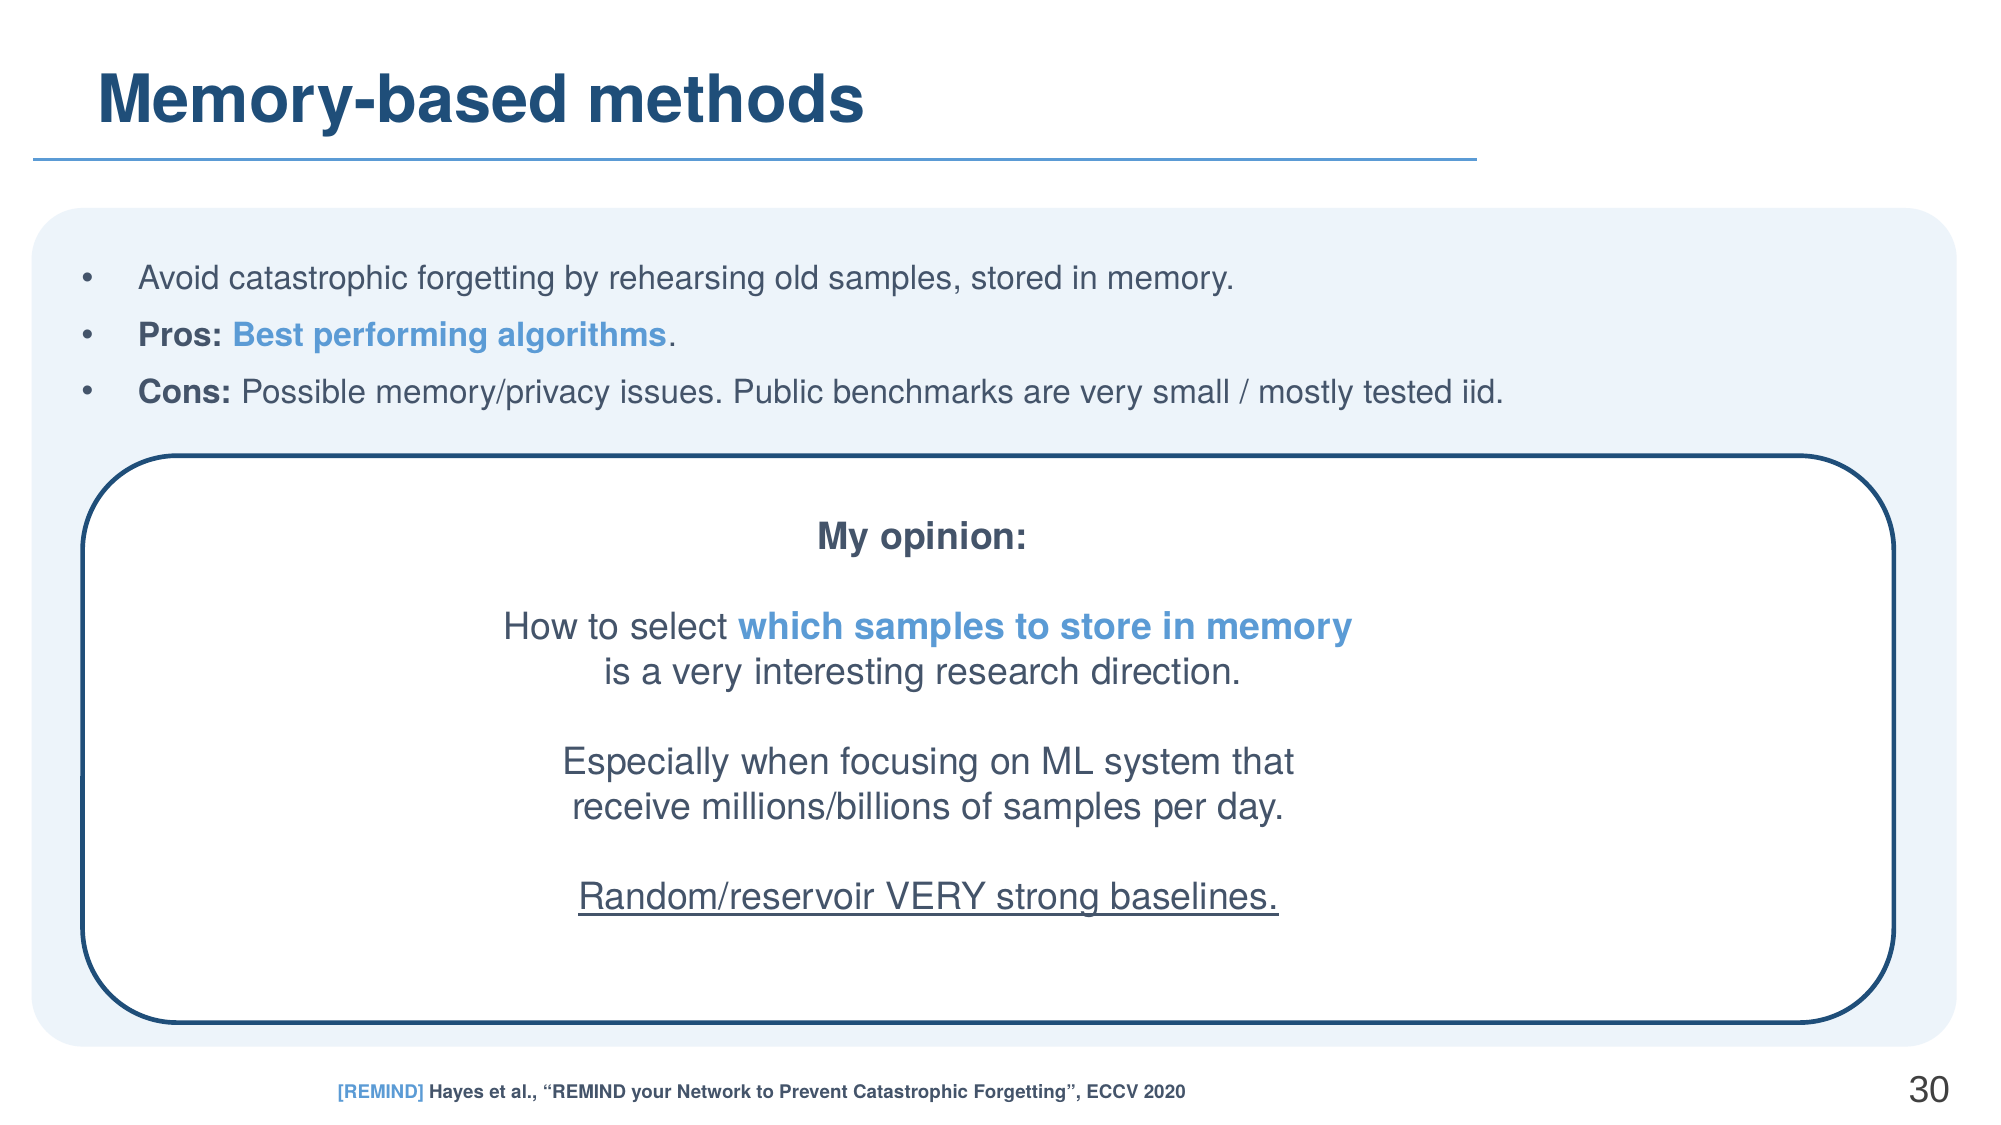

# Memory-based methods
Avoid catastrophic forgetting by rehearsing old samples, stored in memory.
Pros: Best performing algorithms.
Cons: Possible memory/privacy issues. Public benchmarks are very small / mostly tested iid.

My opinion:

How to select which samples to store in memory is a very interesting research direction.

Especially when focusing on ML system that receive millions/billions of samples per day.

Random/reservoir VERY strong baselines.
30
[REMIND] Hayes et al., “REMIND your Network to Prevent Catastrophic Forgetting”, ECCV 2020